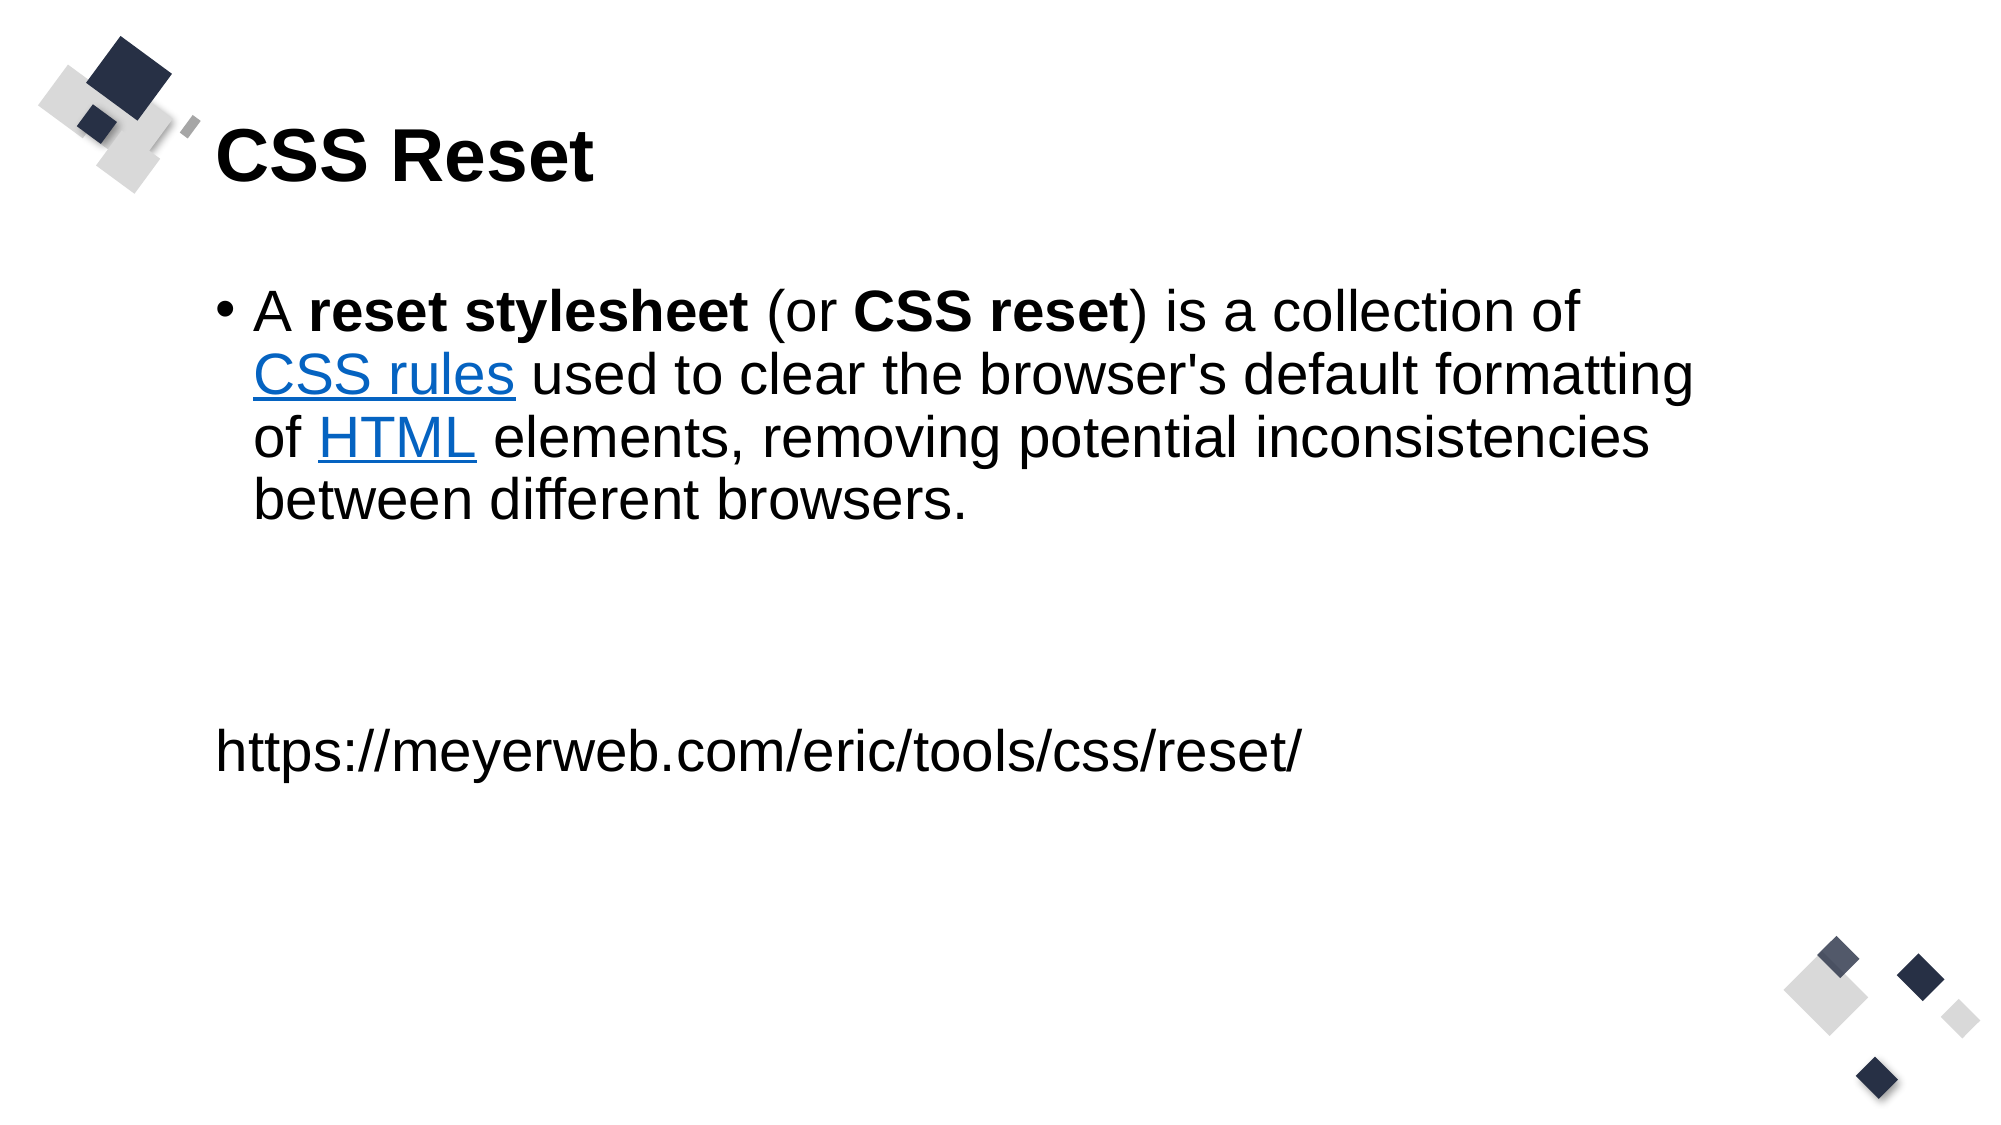

# CSS Reset
A reset stylesheet (or CSS reset) is a collection of CSS rules used to clear the browser's default formatting of HTML elements, removing potential inconsistencies between different browsers.

https://meyerweb.com/eric/tools/css/reset/